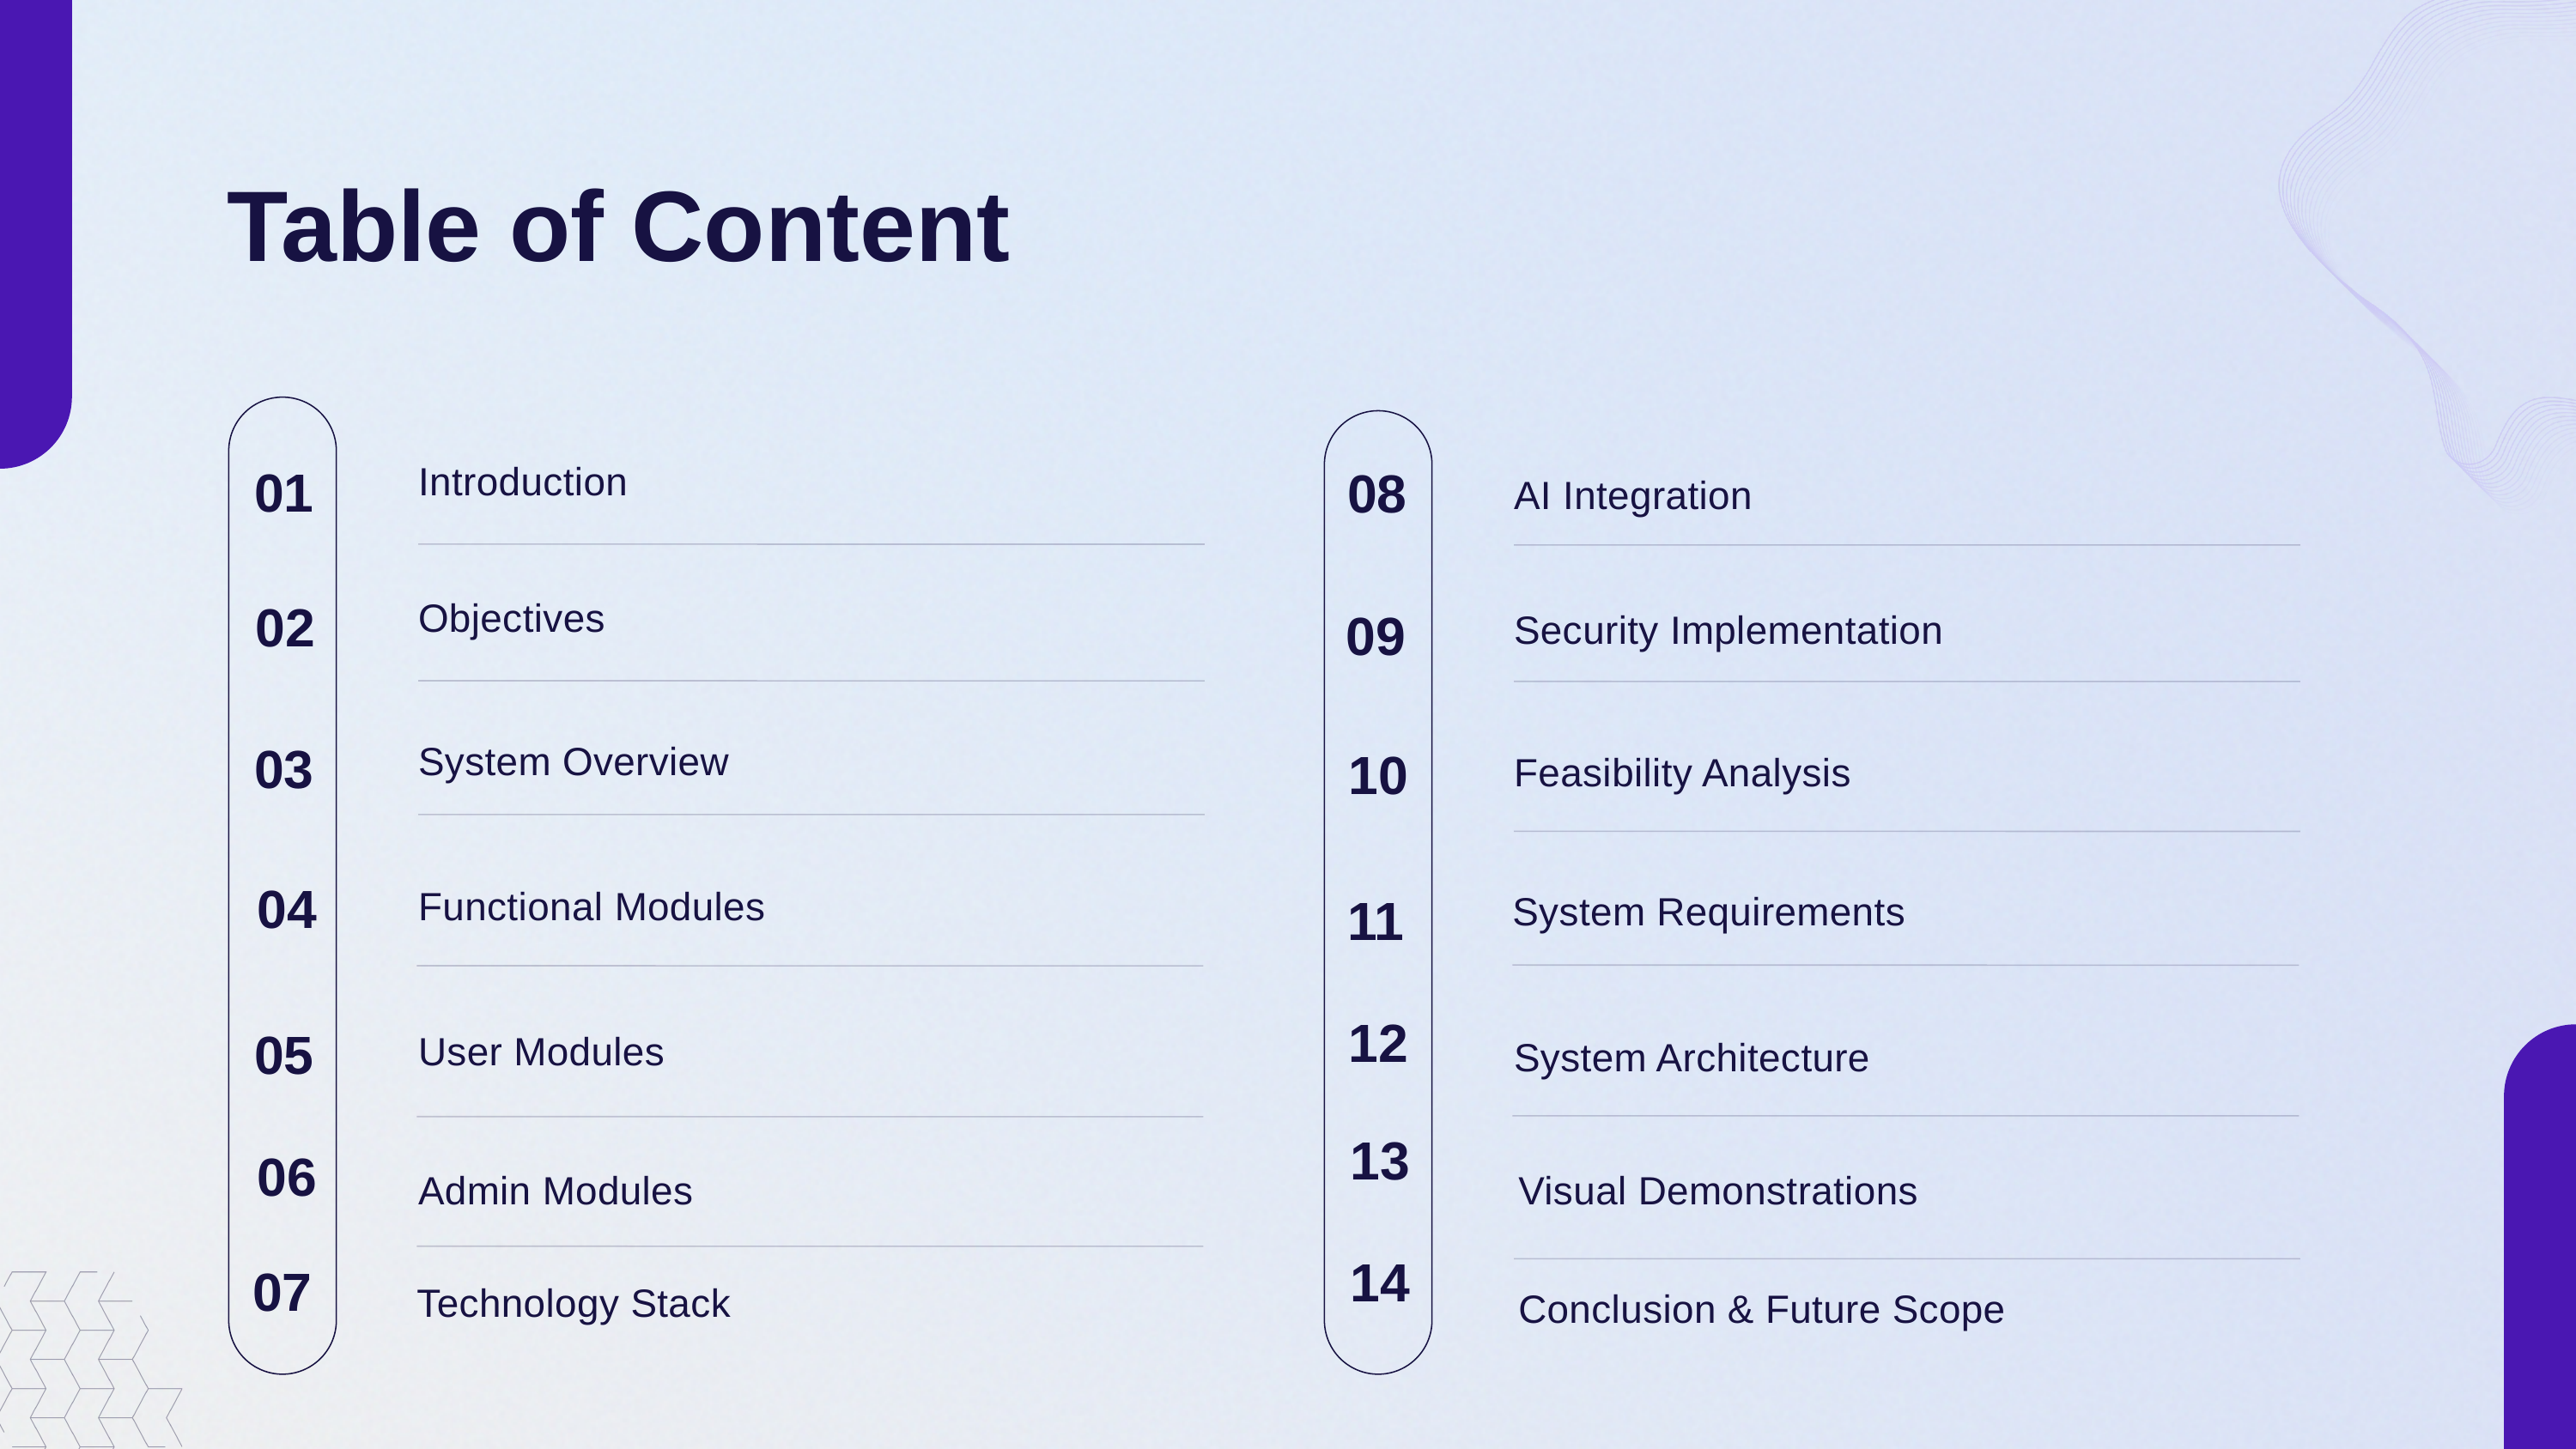

Table of Content

Introduction
AI Integration
01
08

Objectives
Security Implementation
02
09

System Overview
Feasibility Analysis
03
10

Functional Modules
System Requirements
04
11

12
User Modules
System Architecture
05

13
06
Admin Modules
Visual Demonstrations

14

07
Technology Stack
Conclusion & Future Scope